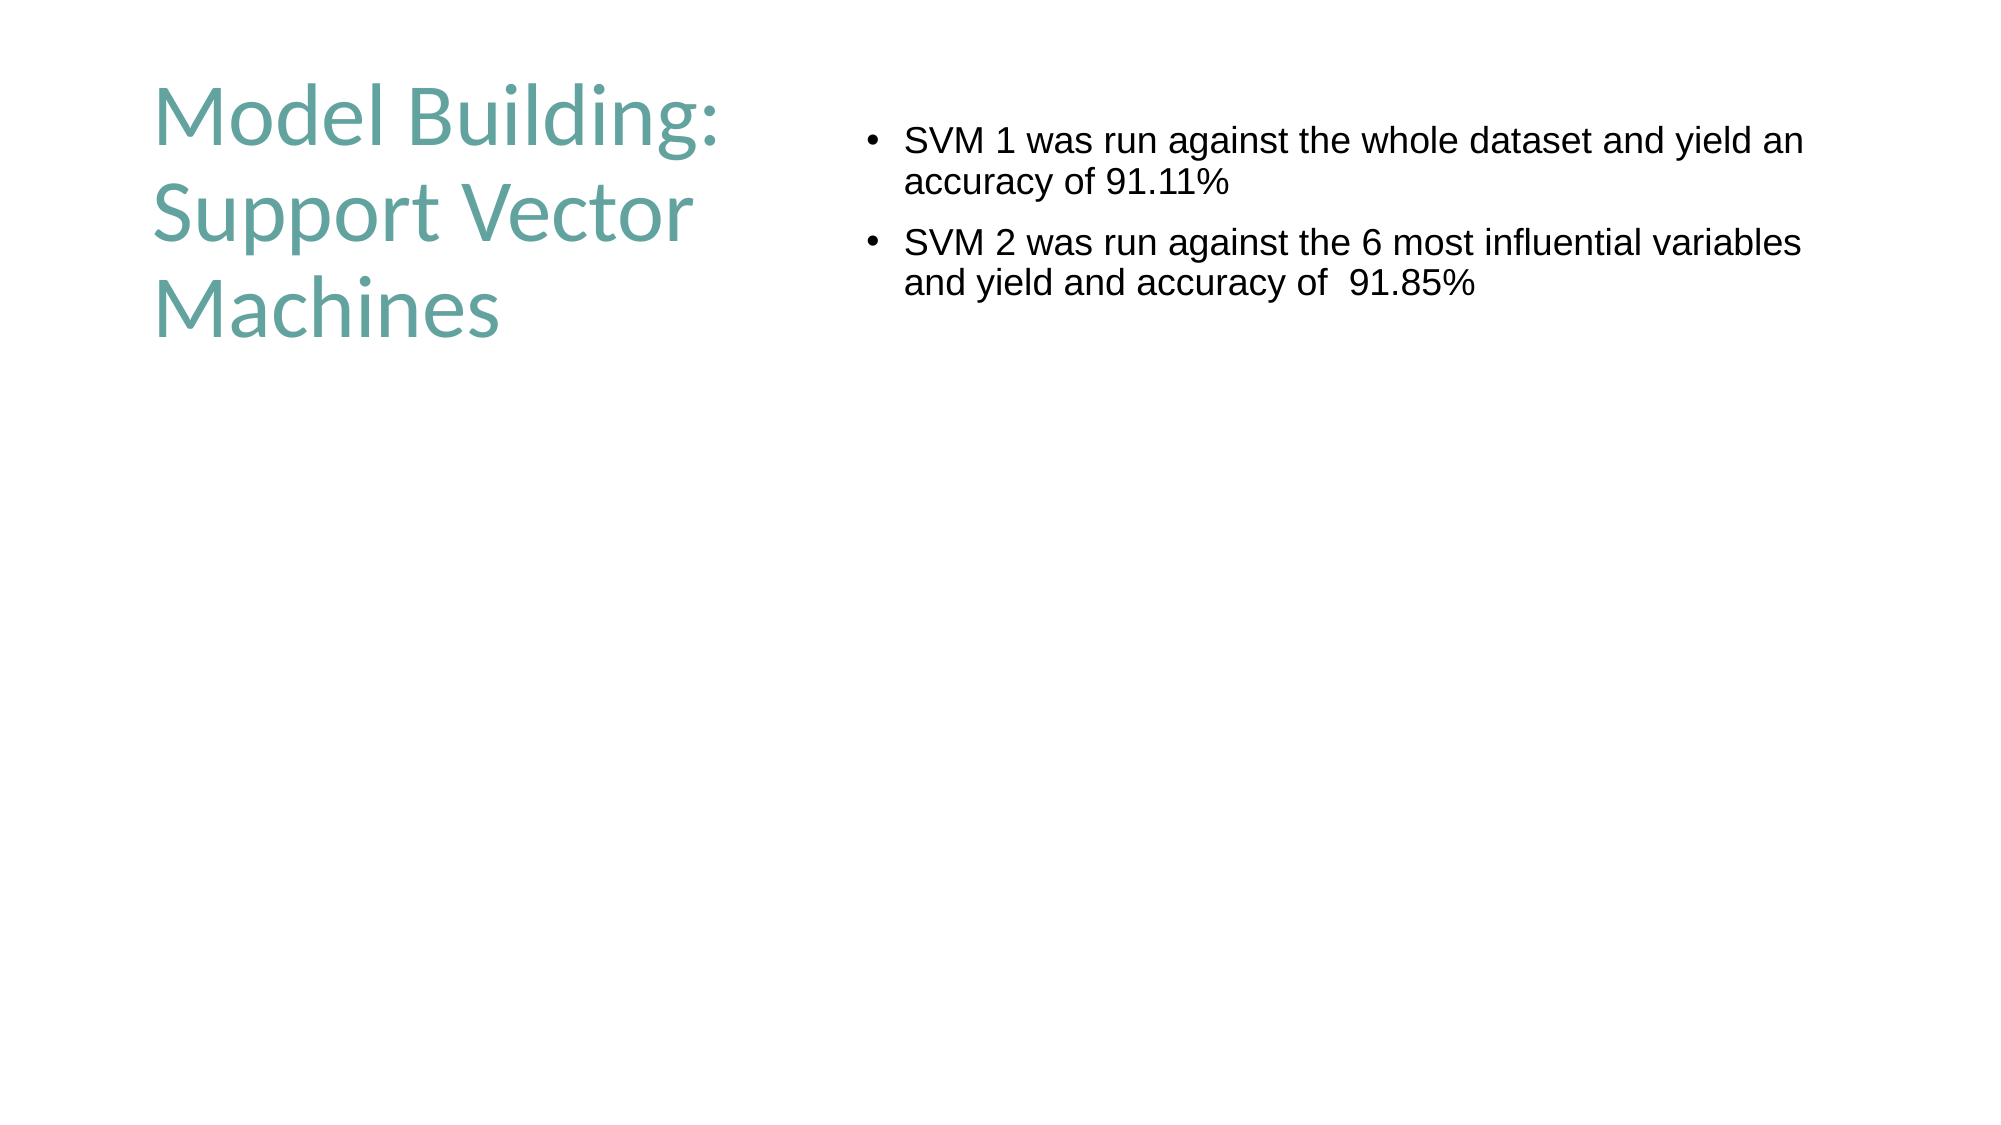

# Model Building: Support Vector Machines
SVM 1 was run against the whole dataset and yield an accuracy of 91.11%
SVM 2 was run against the 6 most influential variables and yield and accuracy of  91.85%